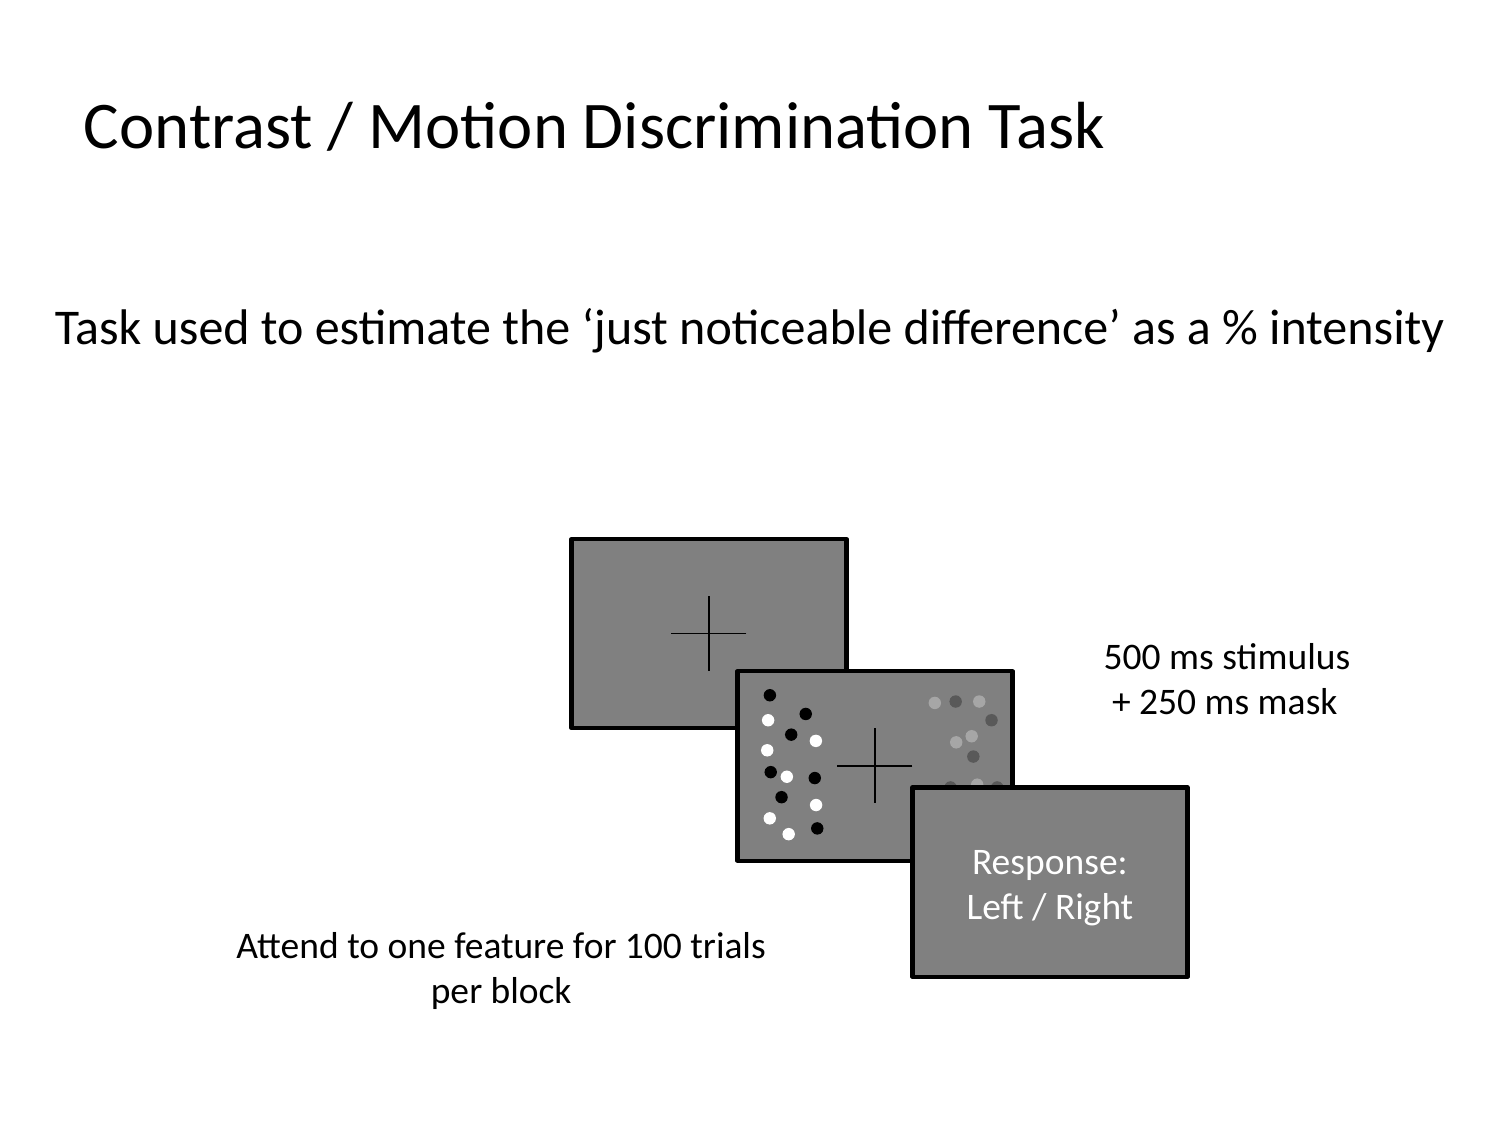

Contrast / Motion Discrimination Task
Task used to estimate the ‘just noticeable difference’ as a % intensity

500 ms stimulus
 + 250 ms mask

Response:
Left / Right
Attend to one feature for 100 trials per block